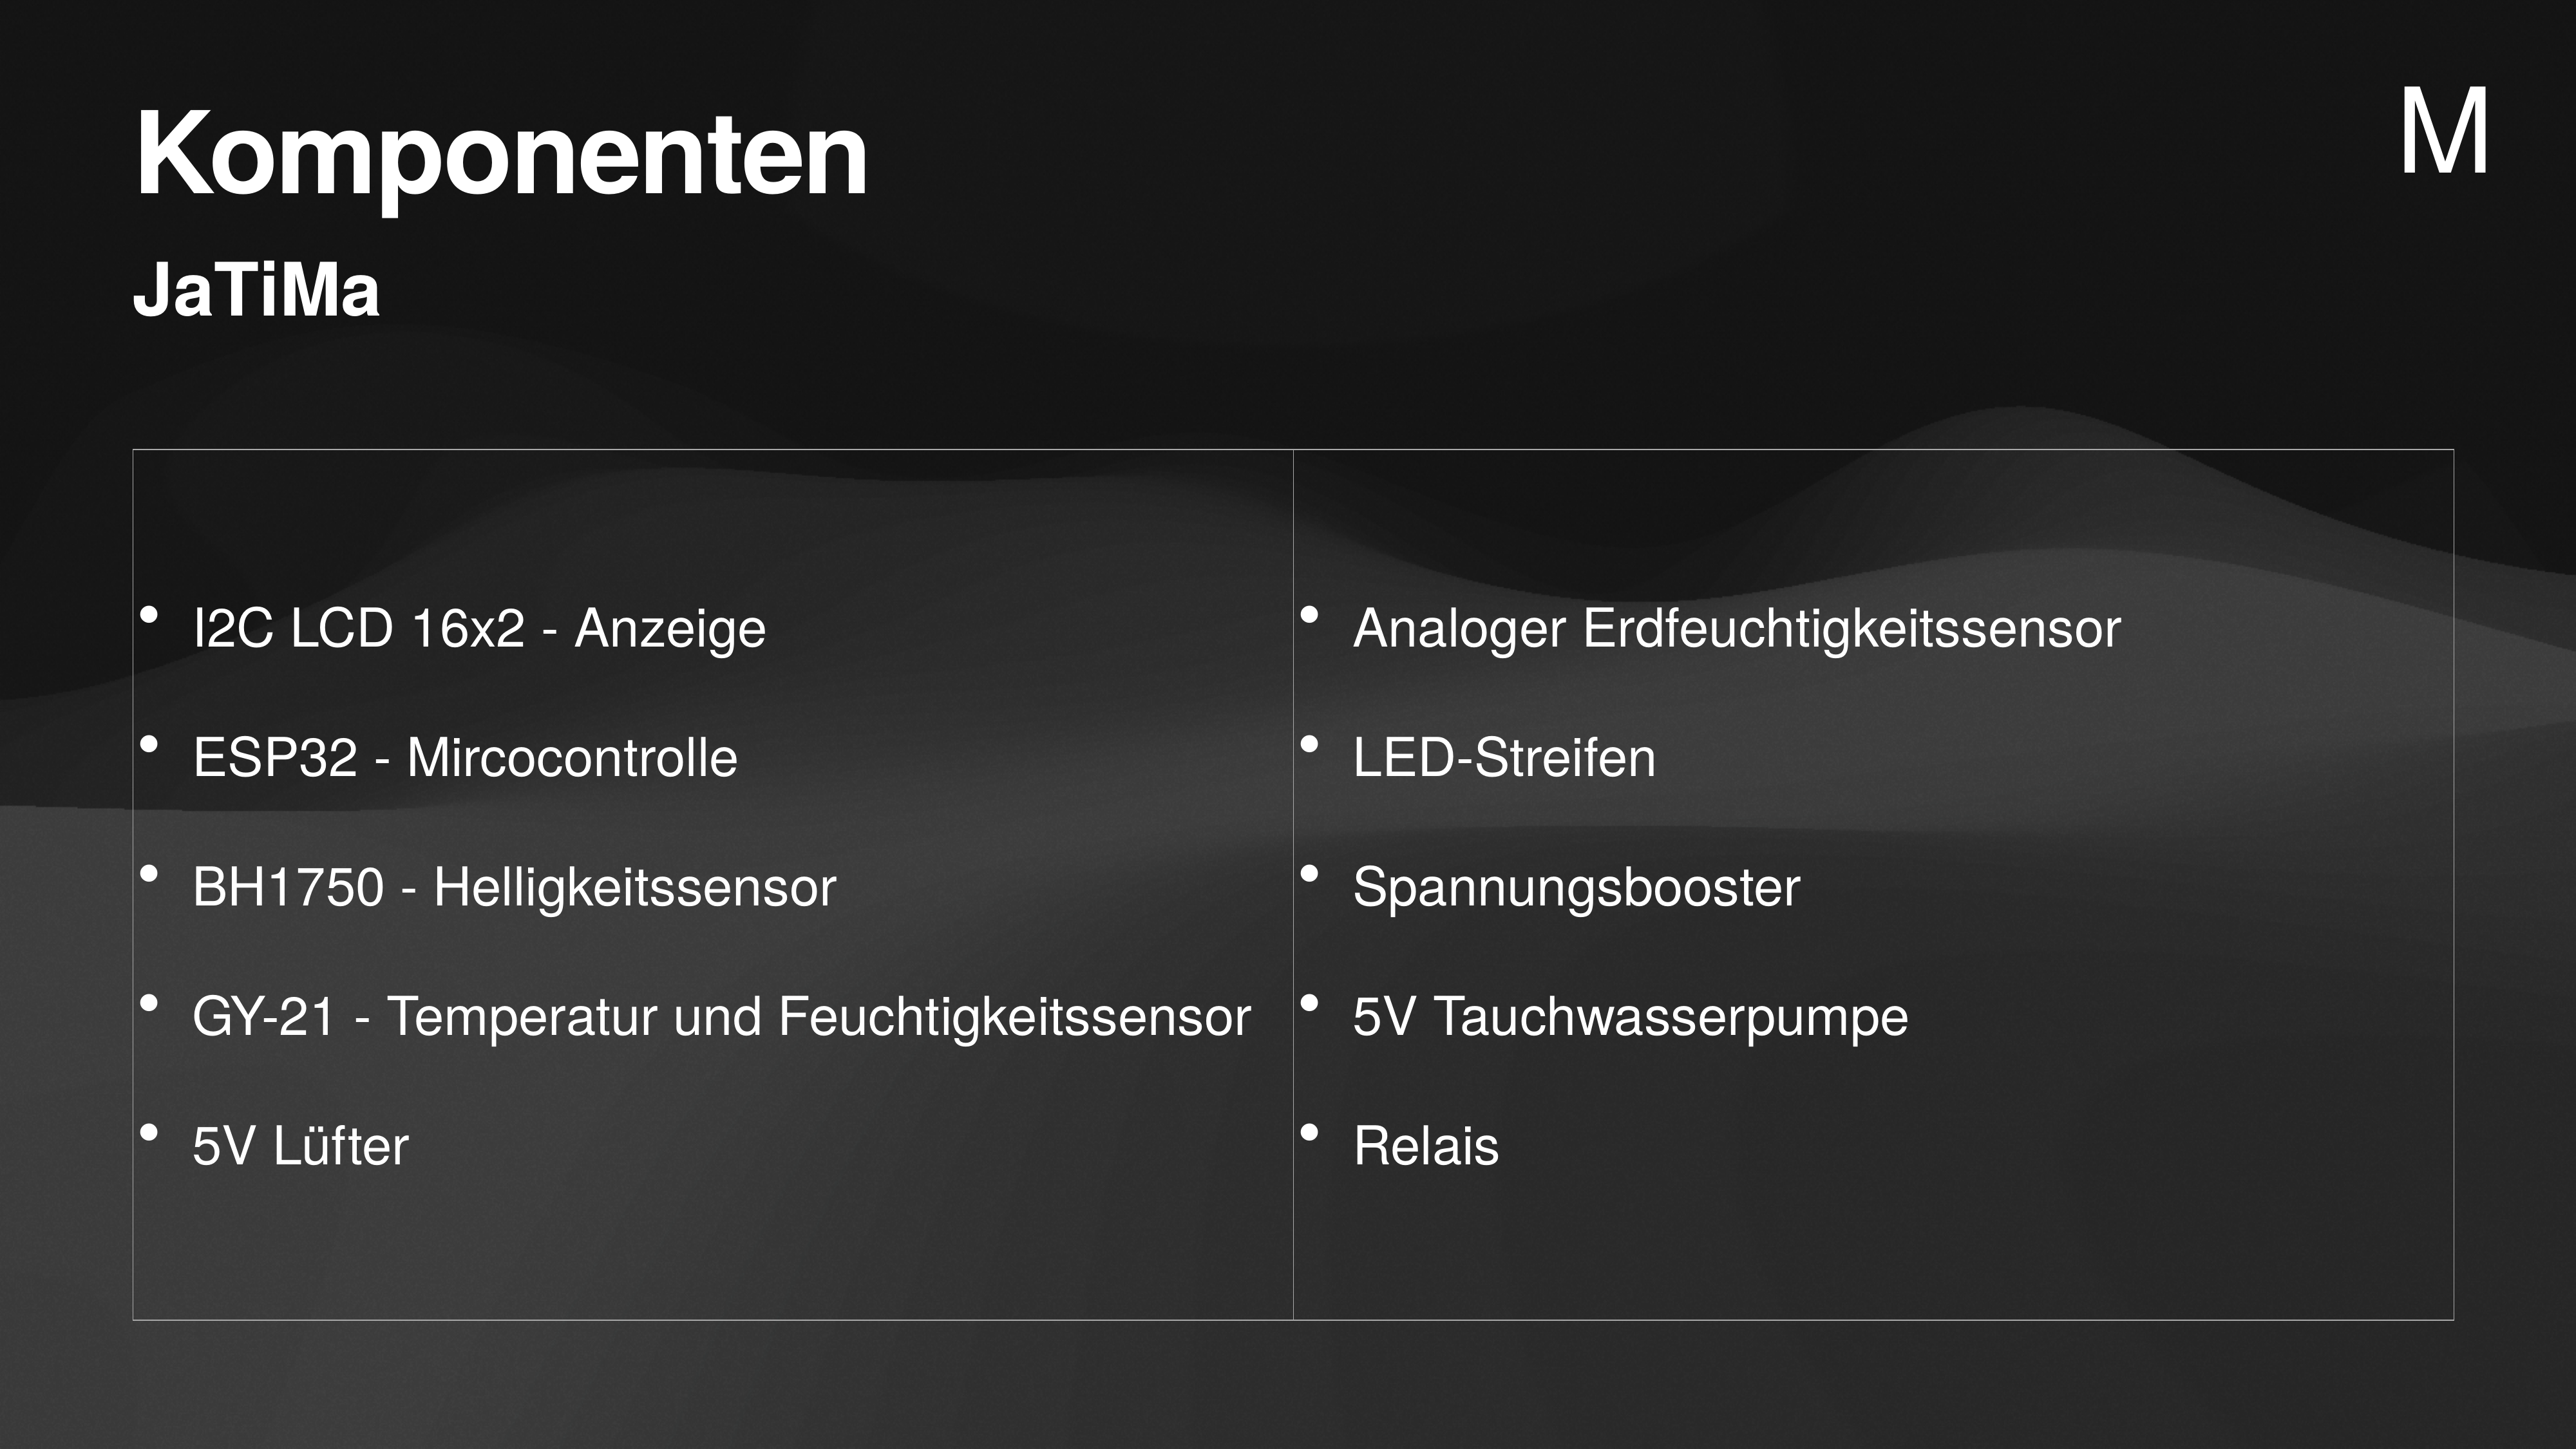

M
# Komponenten
JaTiMa
| I2C LCD 16x2 - Anzeige ESP32 - Mircocontrolle BH1750 - Helligkeitssensor GY-21 - Temperatur und Feuchtigkeitssensor 5V Lüfter | Analoger Erdfeuchtigkeitssensor LED-Streifen Spannungsbooster 5V Tauchwasserpumpe Relais |
| --- | --- |